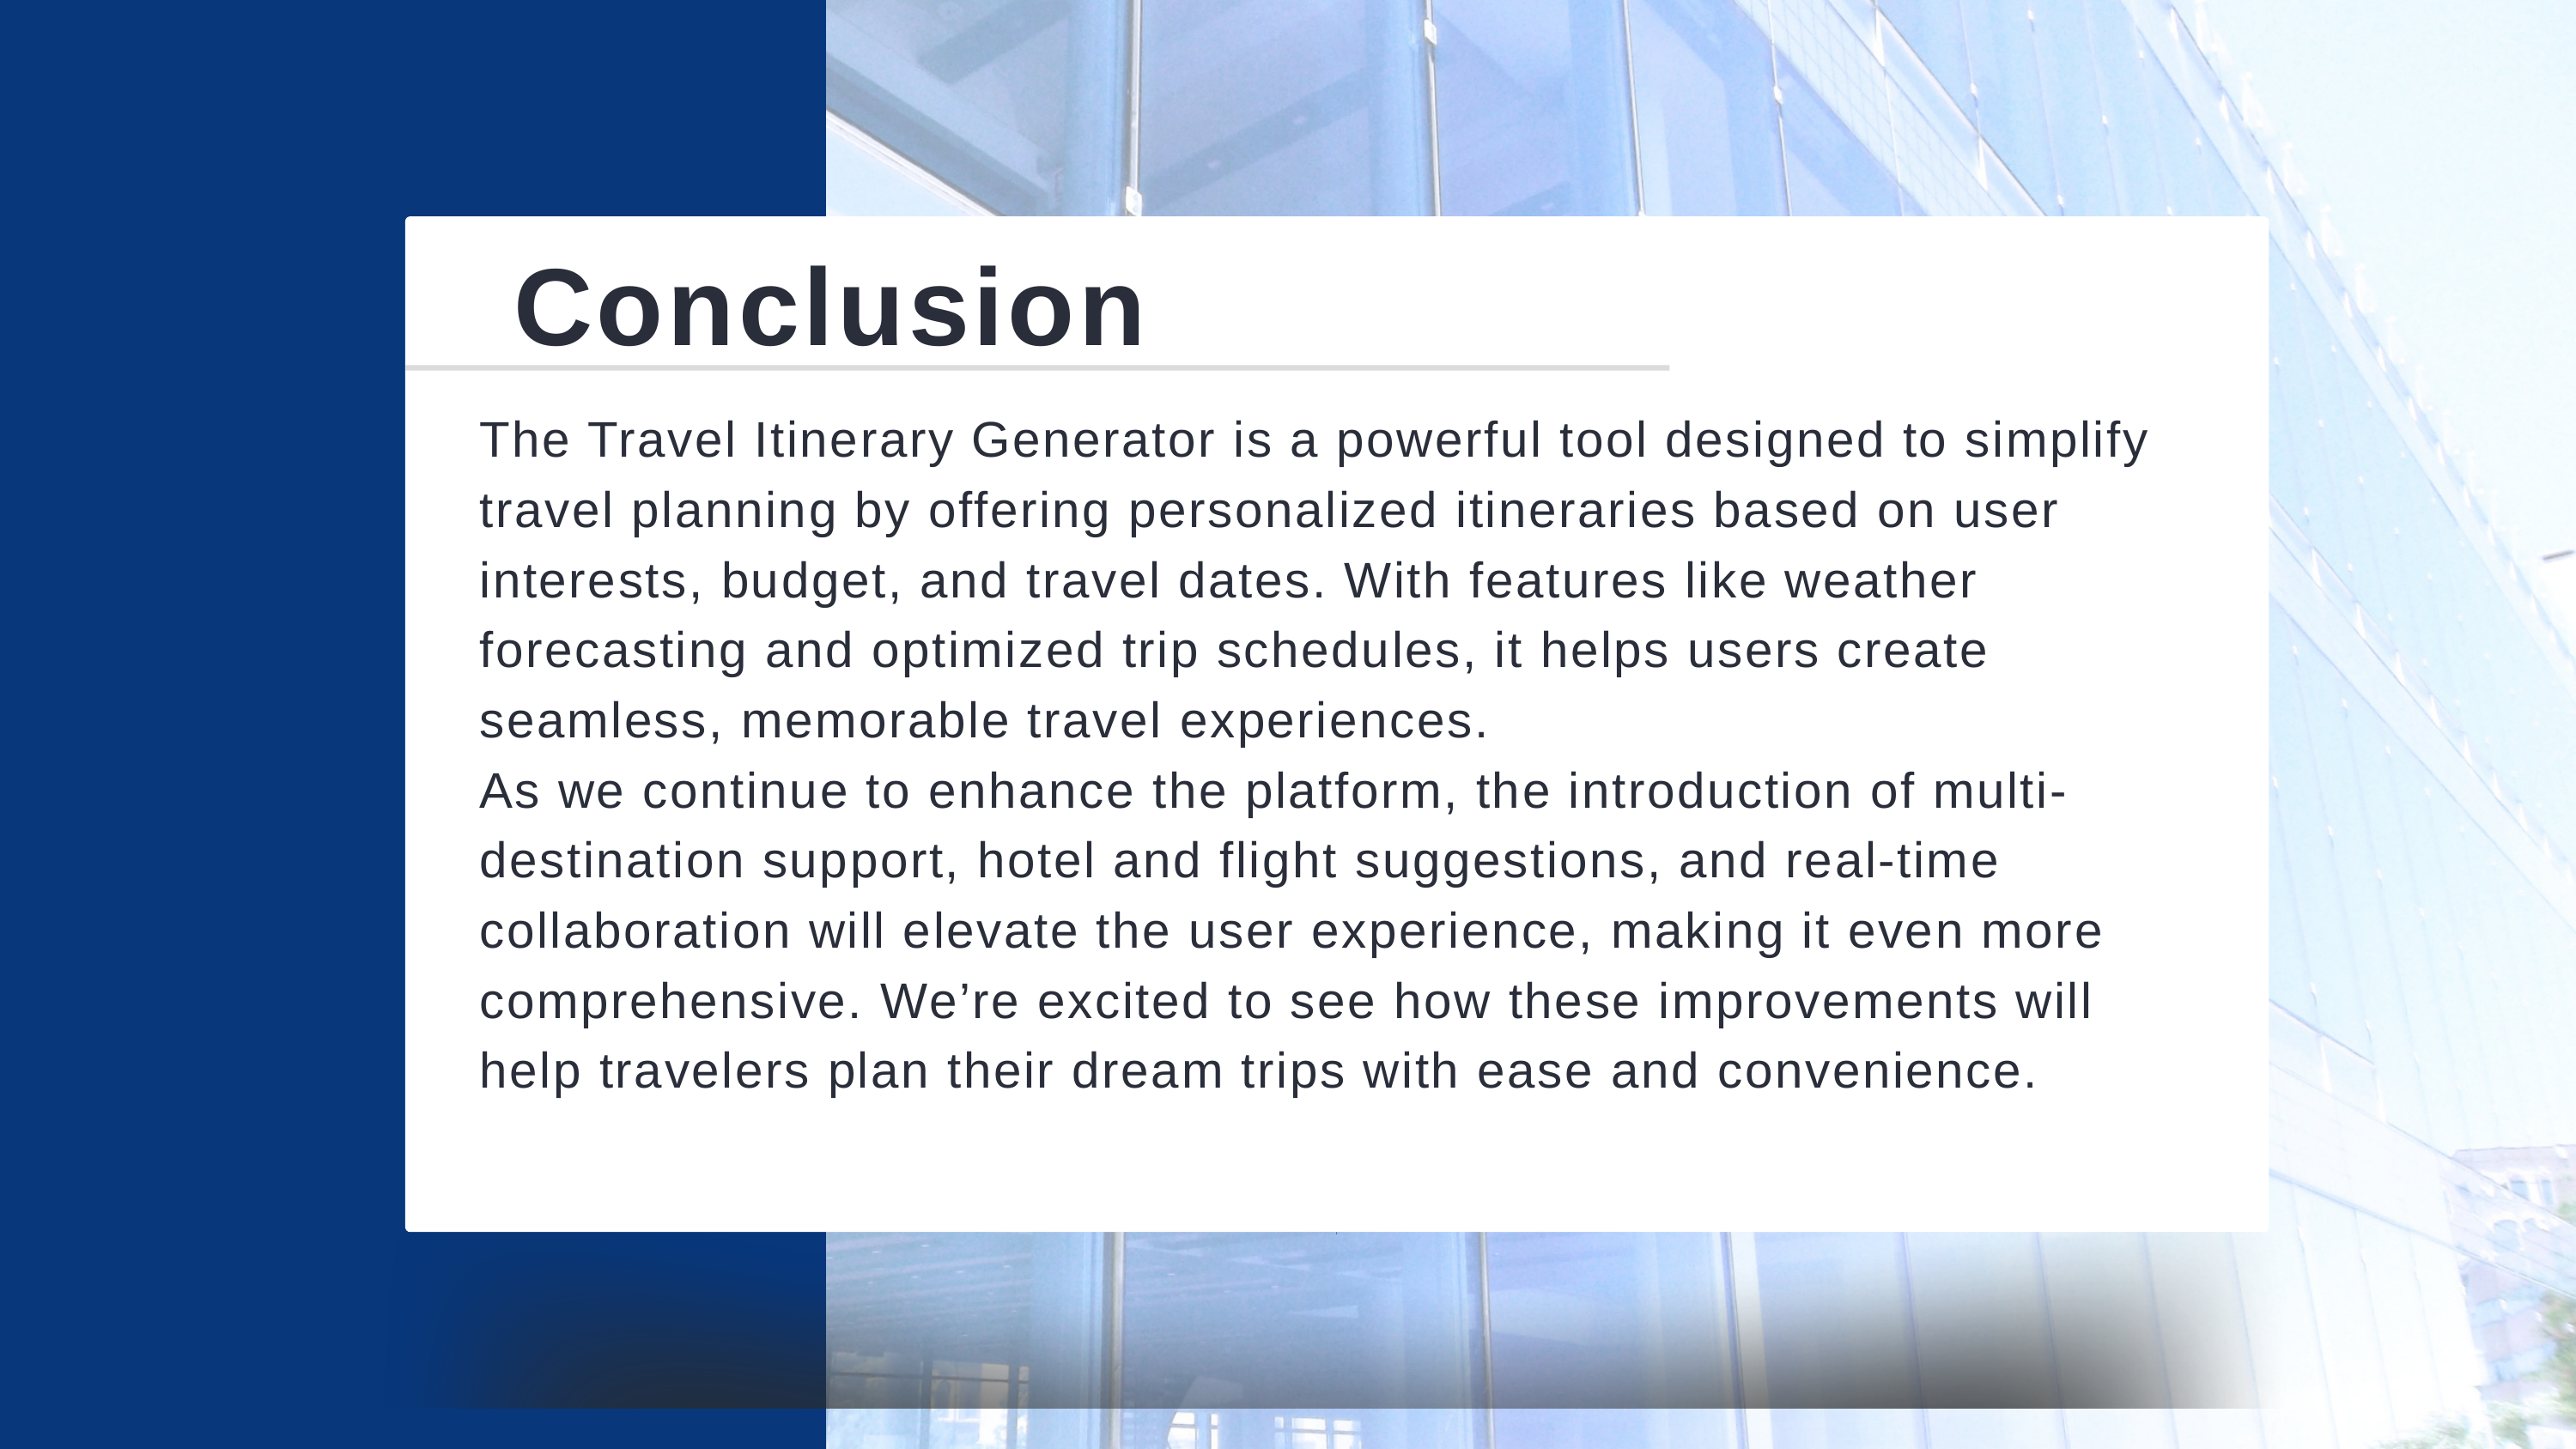

Conclusion

The Travel Itinerary Generator is a powerful tool designed to simplify travel planning by offering personalized itineraries based on user interests, budget, and travel dates. With features like weather forecasting and optimized trip schedules, it helps users create seamless, memorable travel experiences.
As we continue to enhance the platform, the introduction of multi-destination support, hotel and flight suggestions, and real-time collaboration will elevate the user experience, making it even more comprehensive. We’re excited to see how these improvements will help travelers plan their dream trips with ease and convenience.